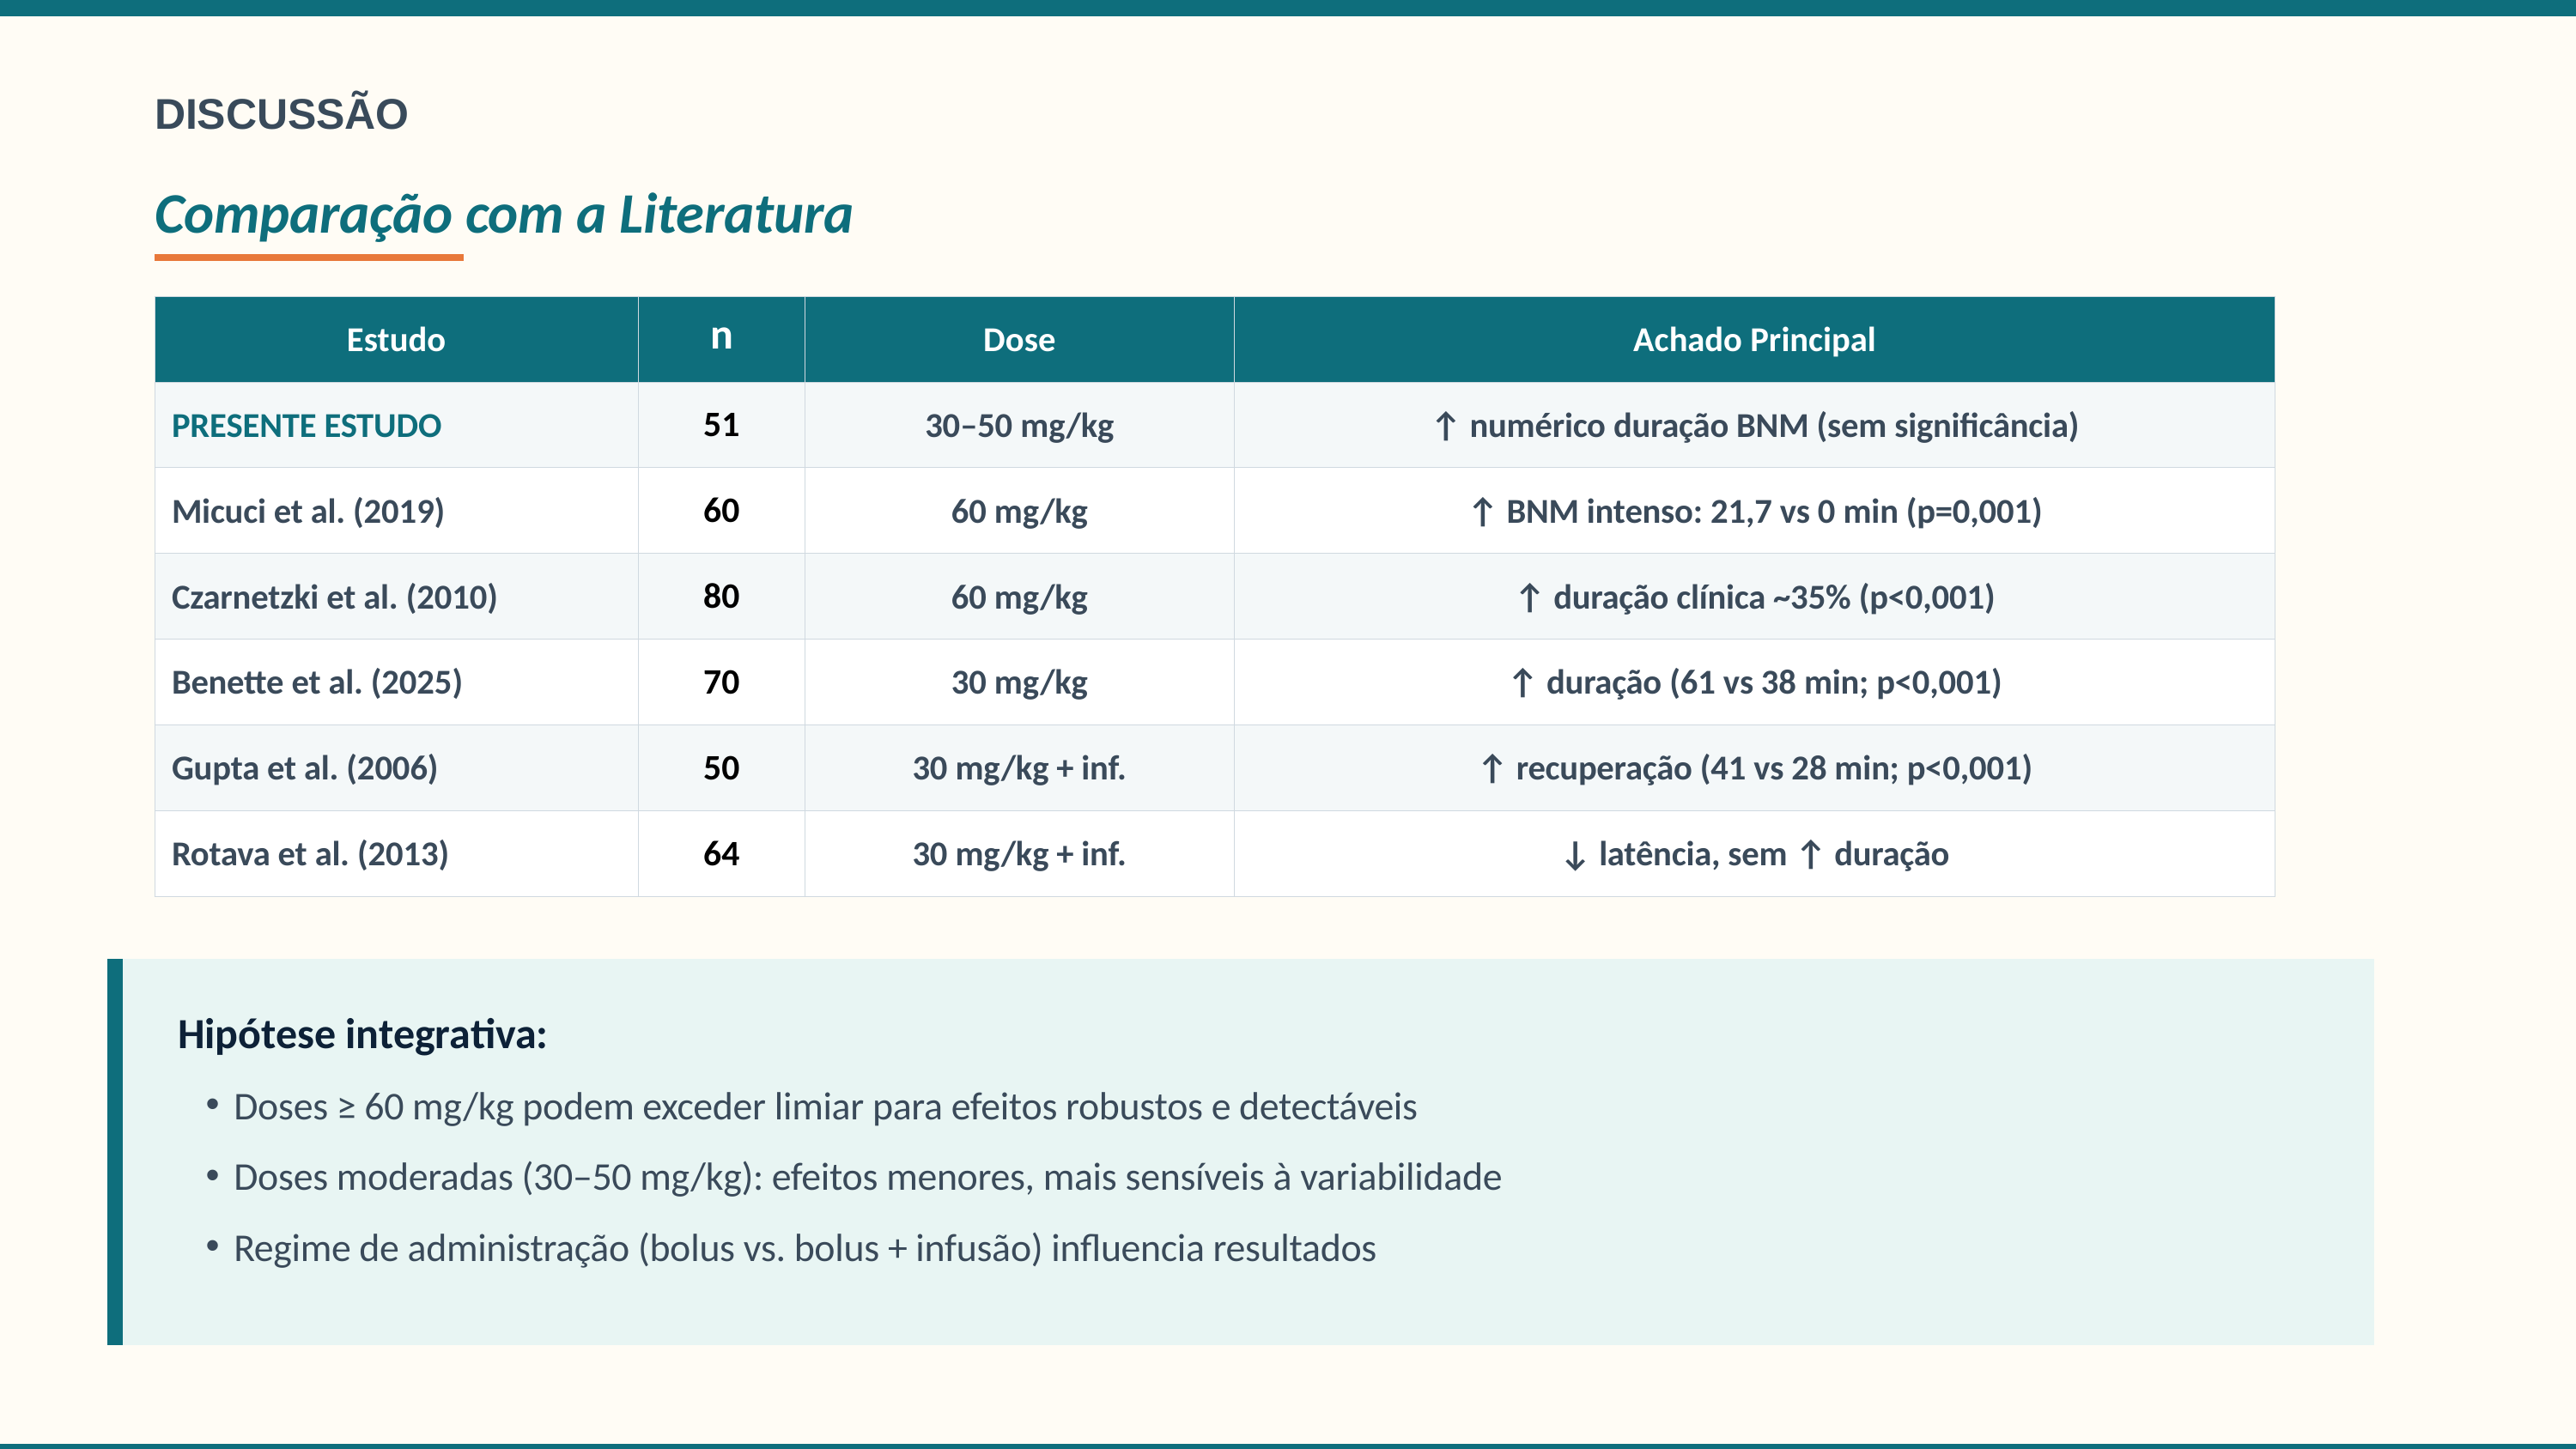

DISCUSSÃO
Comparação com a Literatura

| Estudo | n | Dose | Achado Principal |
| --- | --- | --- | --- |
| PRESENTE ESTUDO | 51 | 30–50 mg/kg | ↑ numérico duração BNM (sem significância) |
| Micuci et al. (2019) | 60 | 60 mg/kg | ↑ BNM intenso: 21,7 vs 0 min (p=0,001) |
| Czarnetzki et al. (2010) | 80 | 60 mg/kg | ↑ duração clínica ~35% (p<0,001) |
| Benette et al. (2025) | 70 | 30 mg/kg | ↑ duração (61 vs 38 min; p<0,001) |
| Gupta et al. (2006) | 50 | 30 mg/kg + inf. | ↑ recuperação (41 vs 28 min; p<0,001) |
| Rotava et al. (2013) | 64 | 30 mg/kg + inf. | ↓ latência, sem ↑ duração |

Hipótese integrativa:
Doses ≥ 60 mg/kg podem exceder limiar para efeitos robustos e detectáveis
Doses moderadas (30–50 mg/kg): efeitos menores, mais sensíveis à variabilidade
Regime de administração (bolus vs. bolus + infusão) influencia resultados